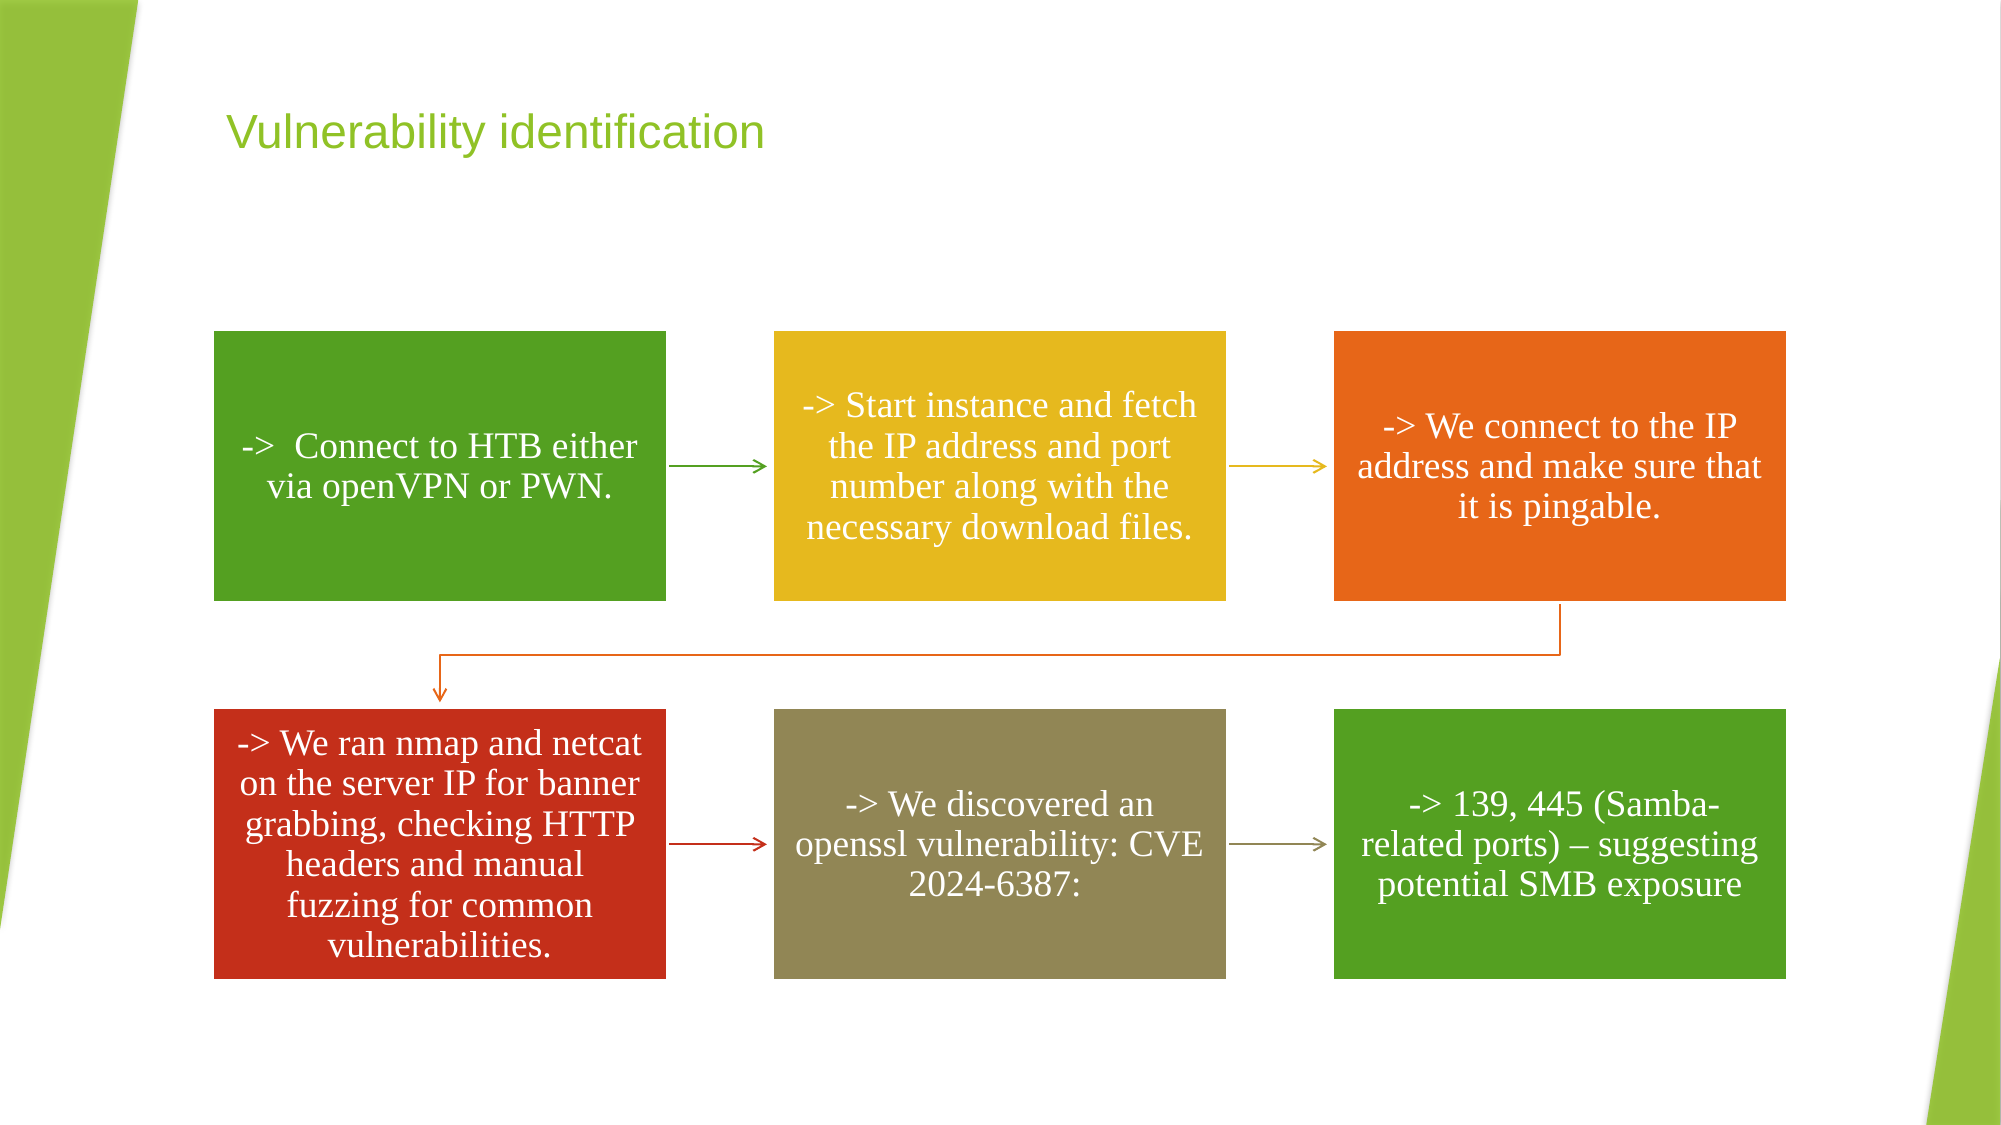

# Vulnerability identification

->  Connect to HTB either via openVPN or PWN.

-> Start instance and fetch the IP address and port number along with the necessary download files.

-> We connect to the IP address and make sure that it is pingable.

-> We ran nmap and netcat on the server IP for banner grabbing, checking HTTP headers and manual  fuzzing for common vulnerabilities.

-> We discovered an openssl vulnerability: CVE 2024-6387:
 -> 139, 445 (Samba-related ports) – suggesting potential SMB exposure